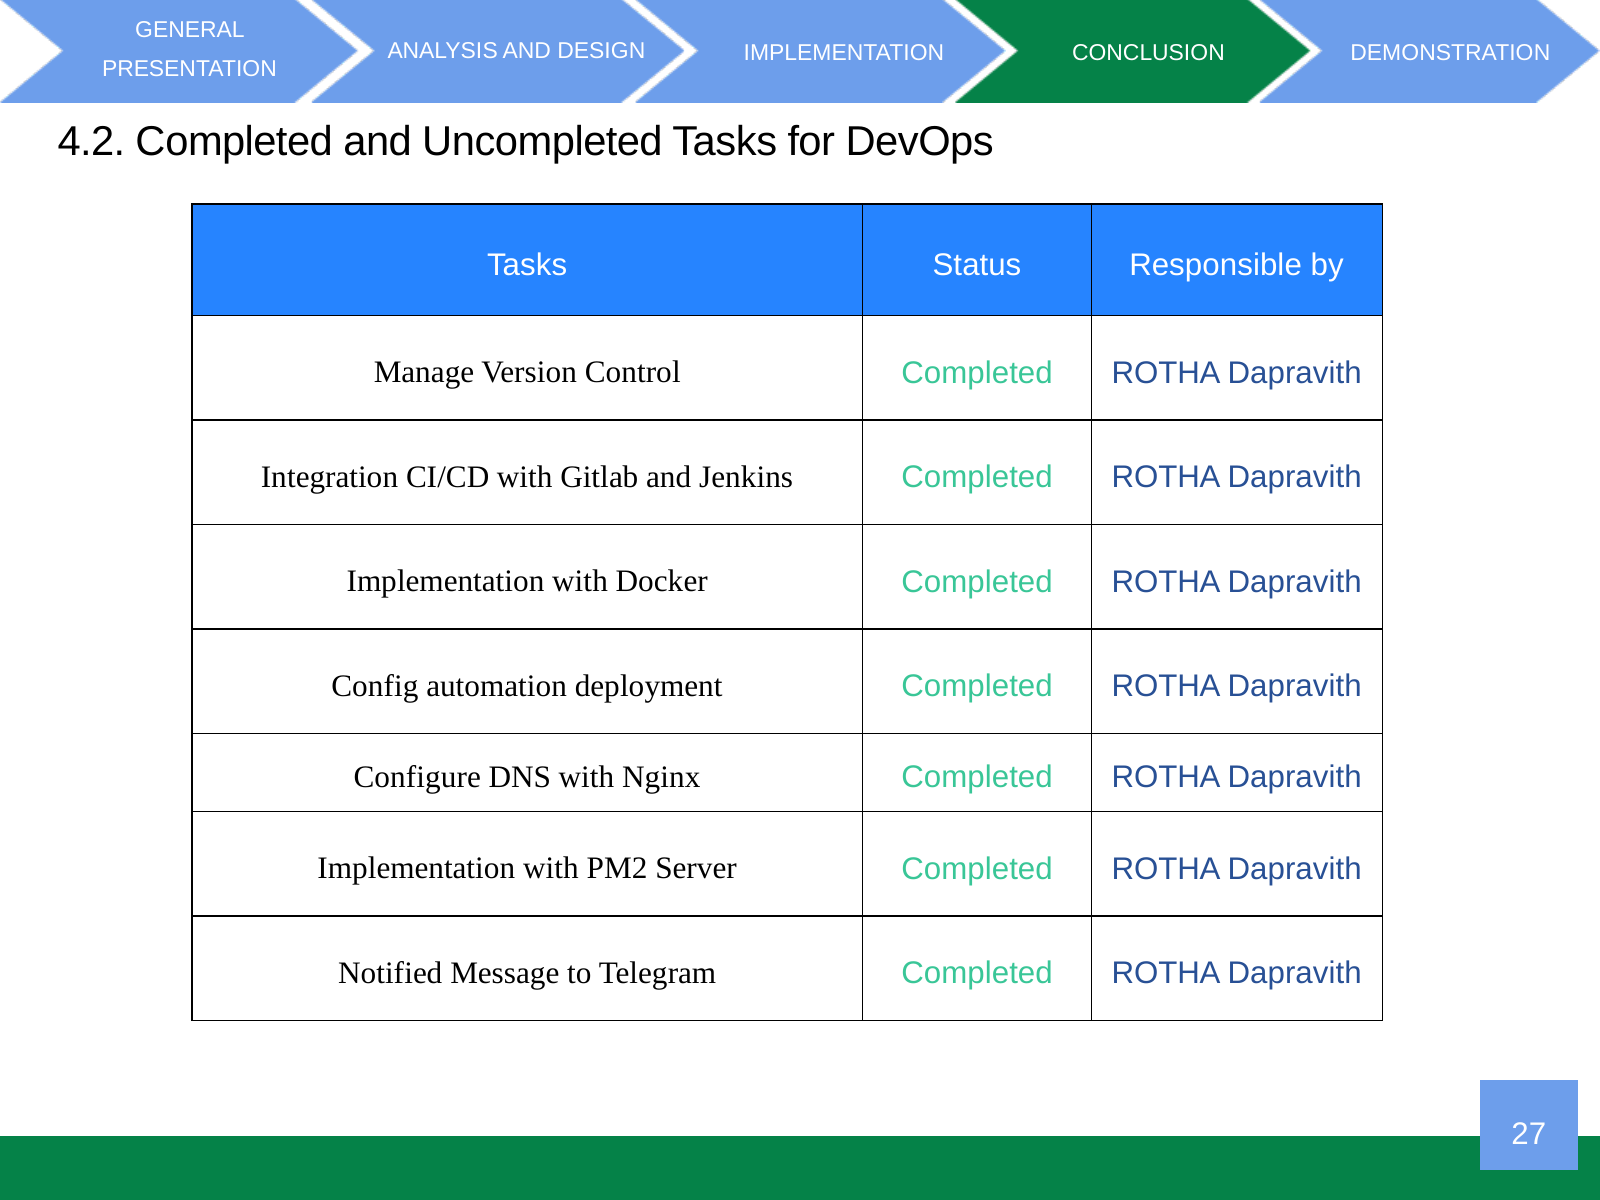

GENERAL PRESENTATION
 ANALYSIS AND DESIGN
IMPLEMENTATION
CONCLUSION
DEMONSTRATION
4.2. Completed and Uncompleted Tasks for DevOps
| Tasks | Status | Responsible by |
| --- | --- | --- |
| Manage Version Control | Completed | ROTHA Dapravith |
| Integration CI/CD with Gitlab and Jenkins | Completed | ROTHA Dapravith |
| Implementation with Docker | Completed | ROTHA Dapravith |
| Config automation deployment | Completed | ROTHA Dapravith |
| Configure DNS with Nginx | Completed | ROTHA Dapravith |
| Implementation with PM2 Server | Completed | ROTHA Dapravith |
| Notified Message to Telegram | Completed | ROTHA Dapravith |

27